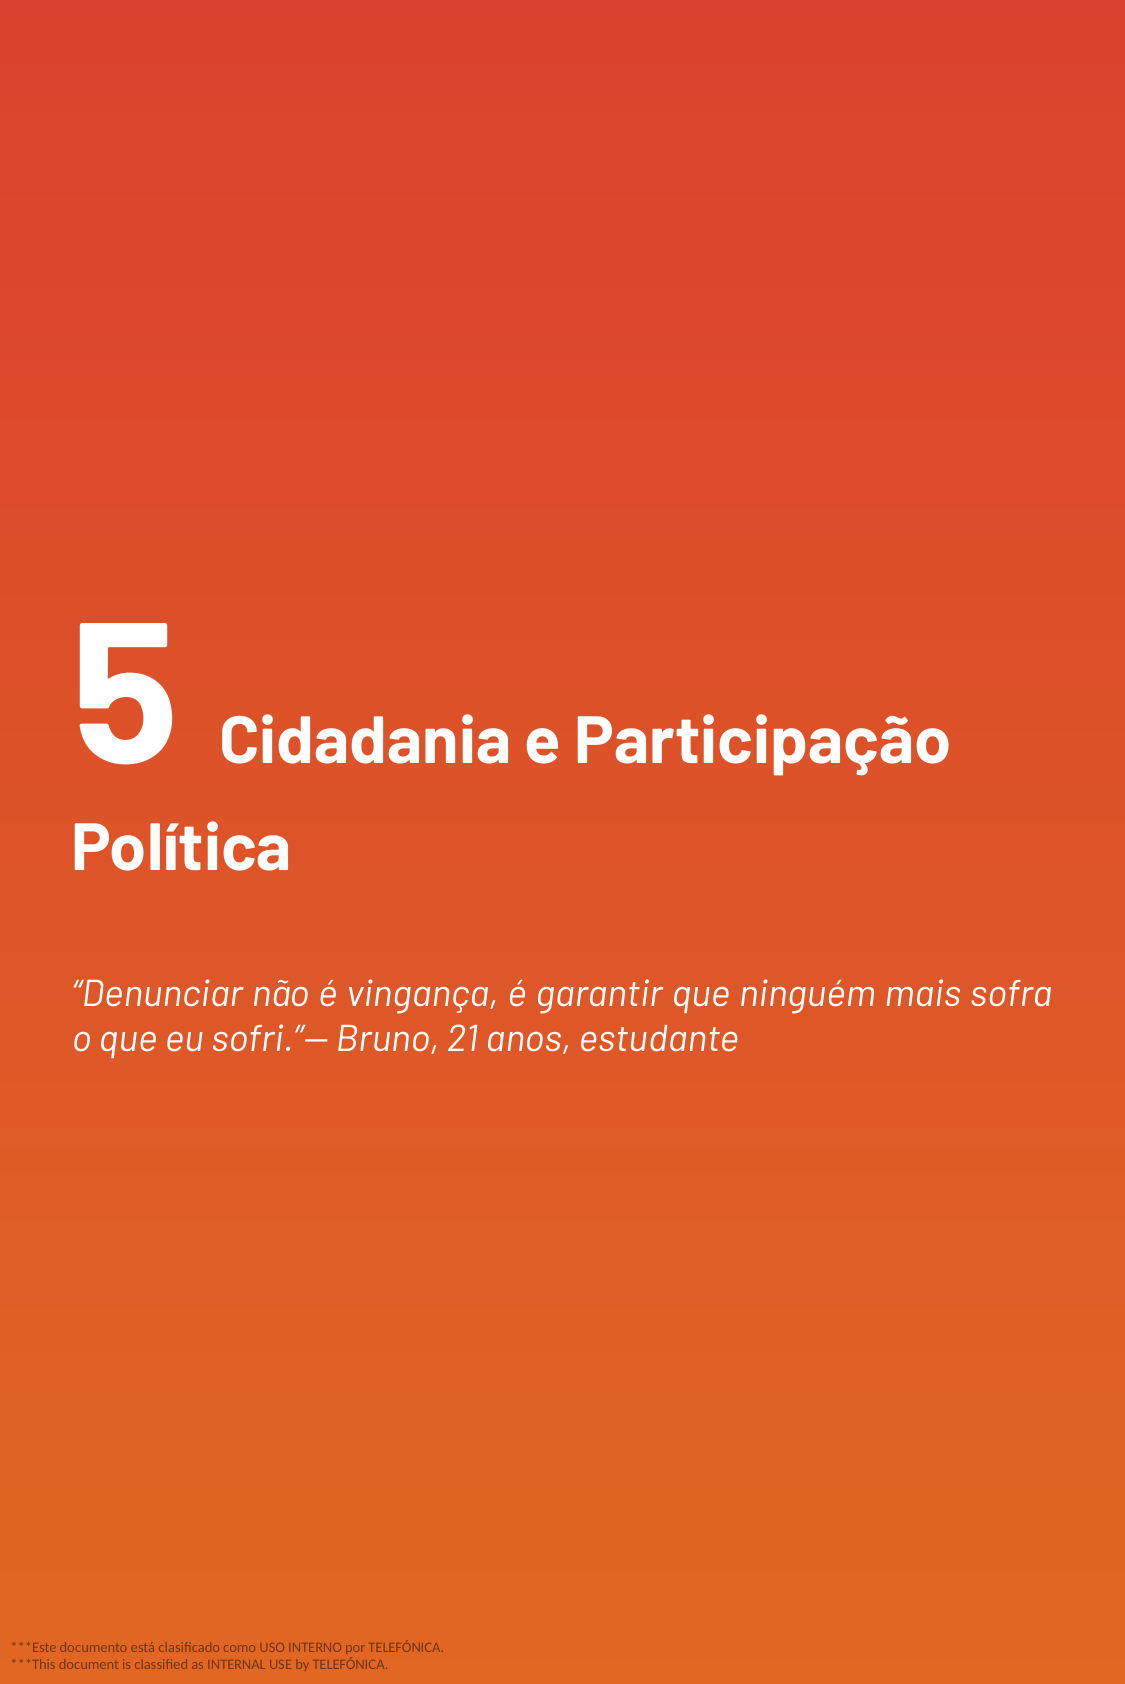

5 Cidadania e Participação Política

“Denunciar não é vingança, é garantir que ninguém mais sofra o que eu sofri.”— Bruno, 21 anos, estudante